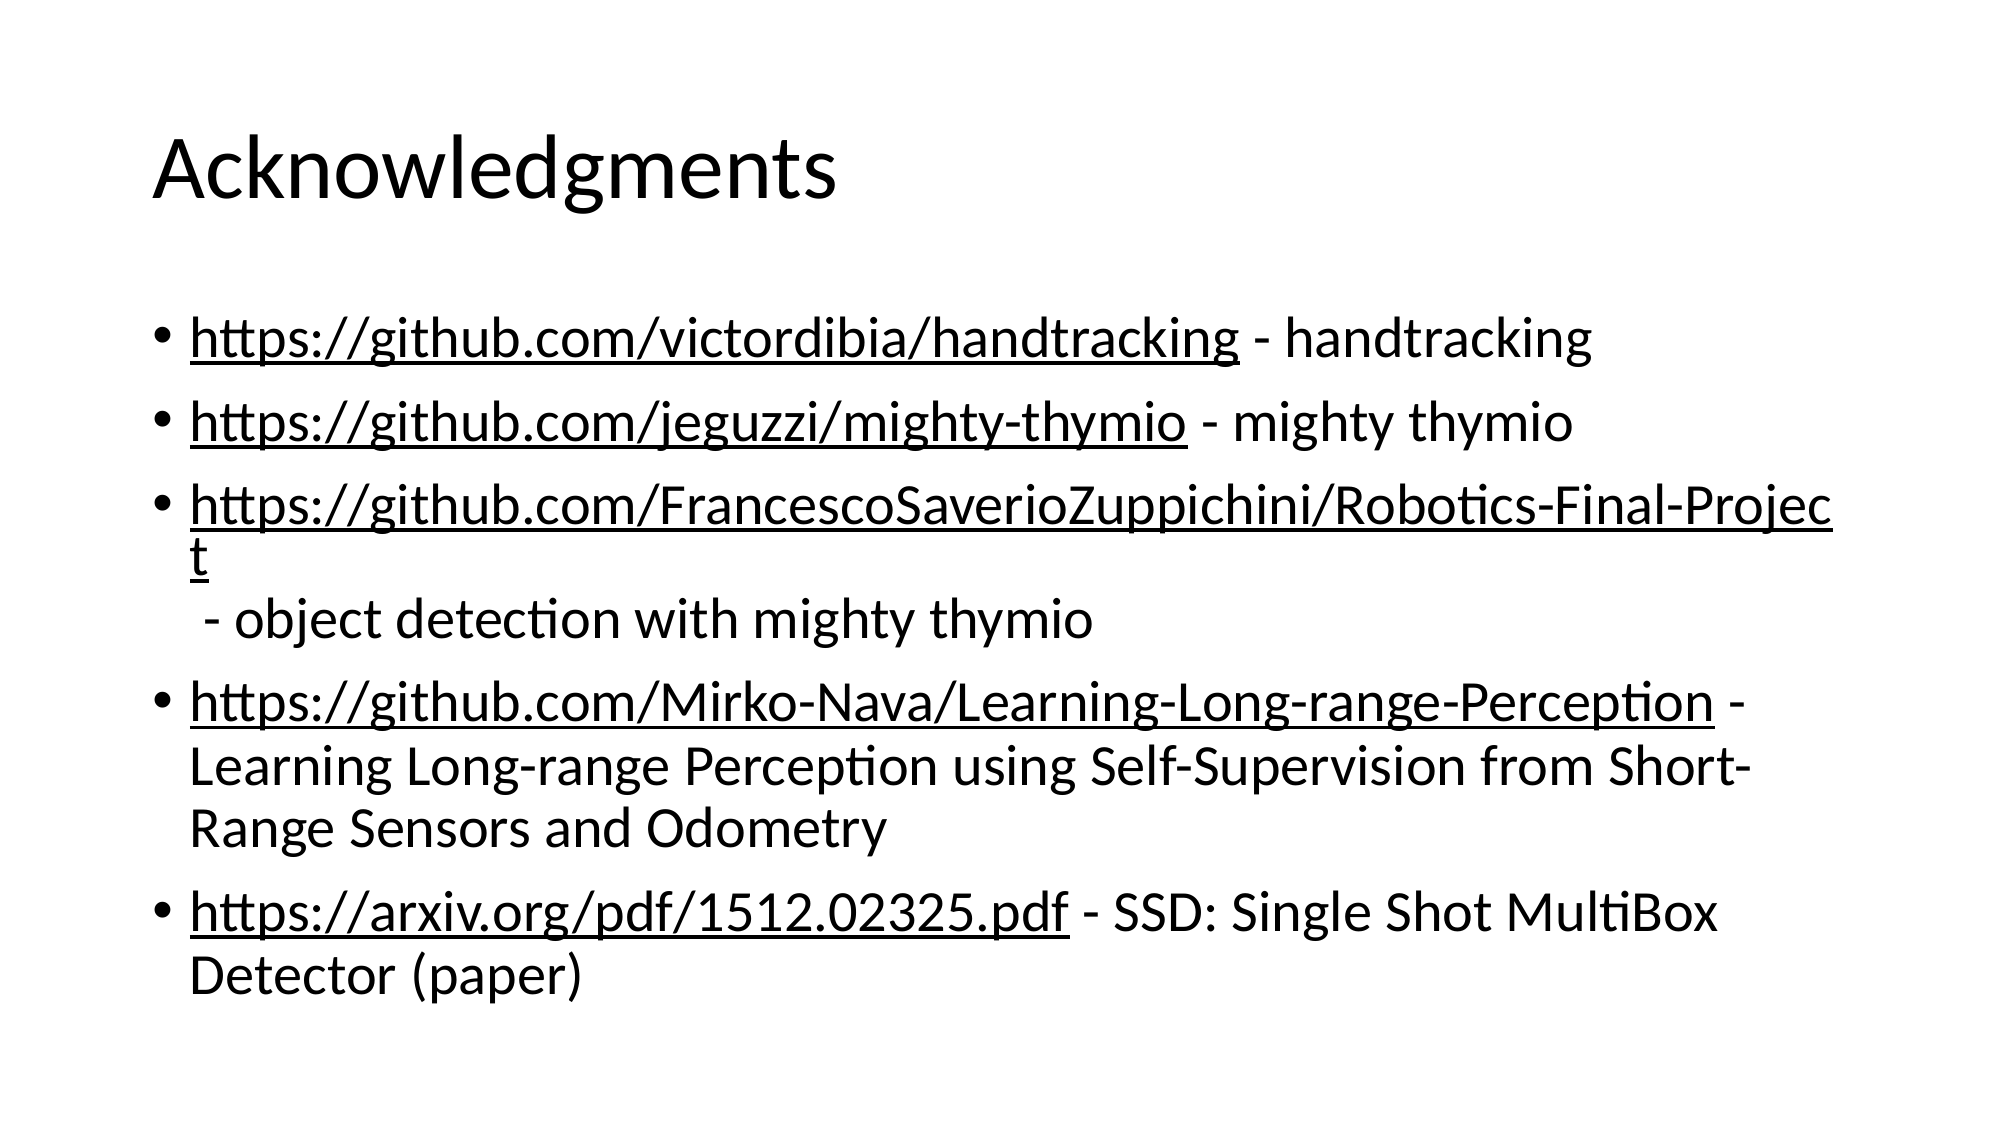

# Acknowledgments
https://github.com/victordibia/handtracking - handtracking
https://github.com/jeguzzi/mighty-thymio - mighty thymio
https://github.com/FrancescoSaverioZuppichini/Robotics-Final-Project - object detection with mighty thymio
https://github.com/Mirko-Nava/Learning-Long-range-Perception - Learning Long-range Perception using Self-Supervision from Short-Range Sensors and Odometry
https://arxiv.org/pdf/1512.02325.pdf - SSD: Single Shot MultiBox Detector (paper)